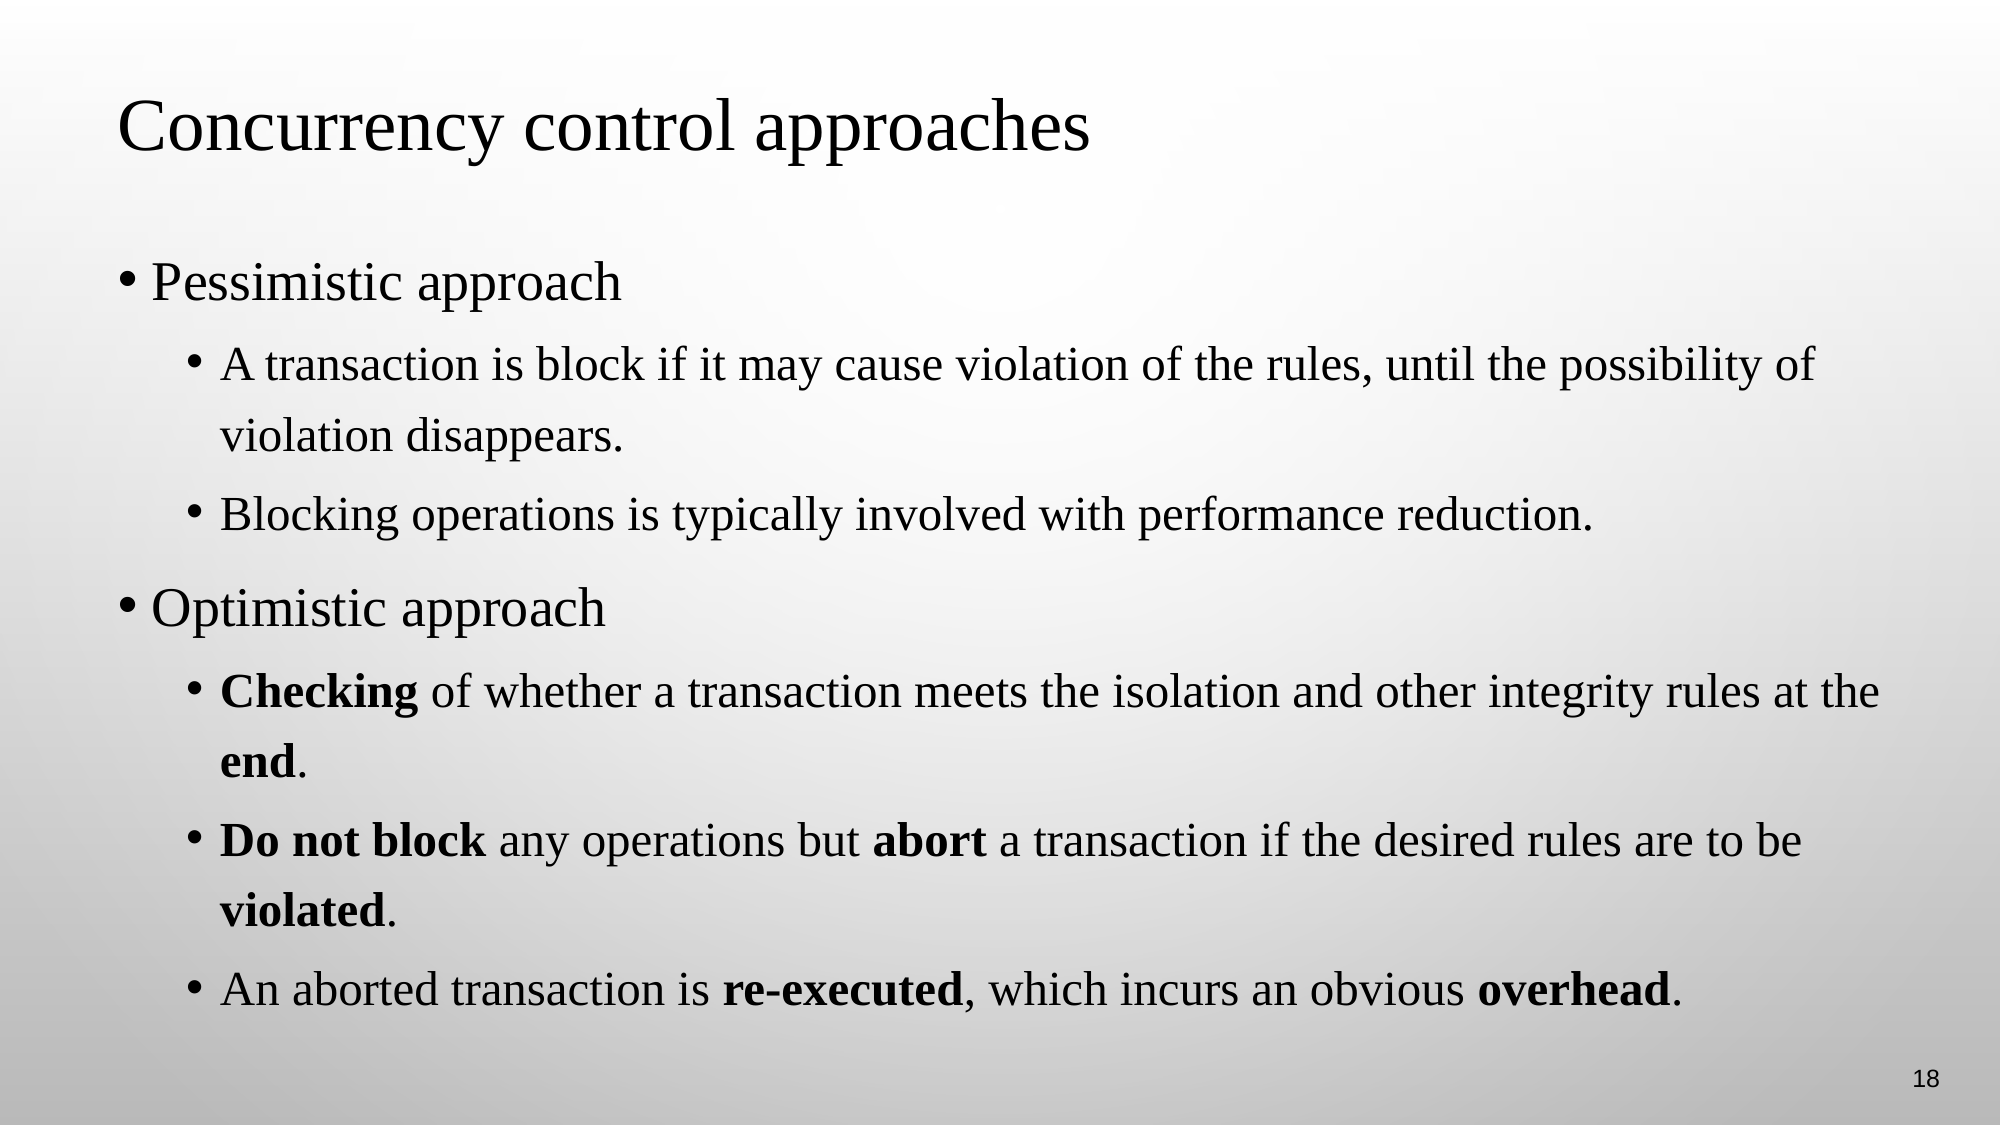

# Concurrency control approaches
Pessimistic approach
A transaction is block if it may cause violation of the rules, until the possibility of violation disappears.
Blocking operations is typically involved with performance reduction.
Optimistic approach
Checking of whether a transaction meets the isolation and other integrity rules at the end.
Do not block any operations but abort a transaction if the desired rules are to be violated.
An aborted transaction is re-executed, which incurs an obvious overhead.
18